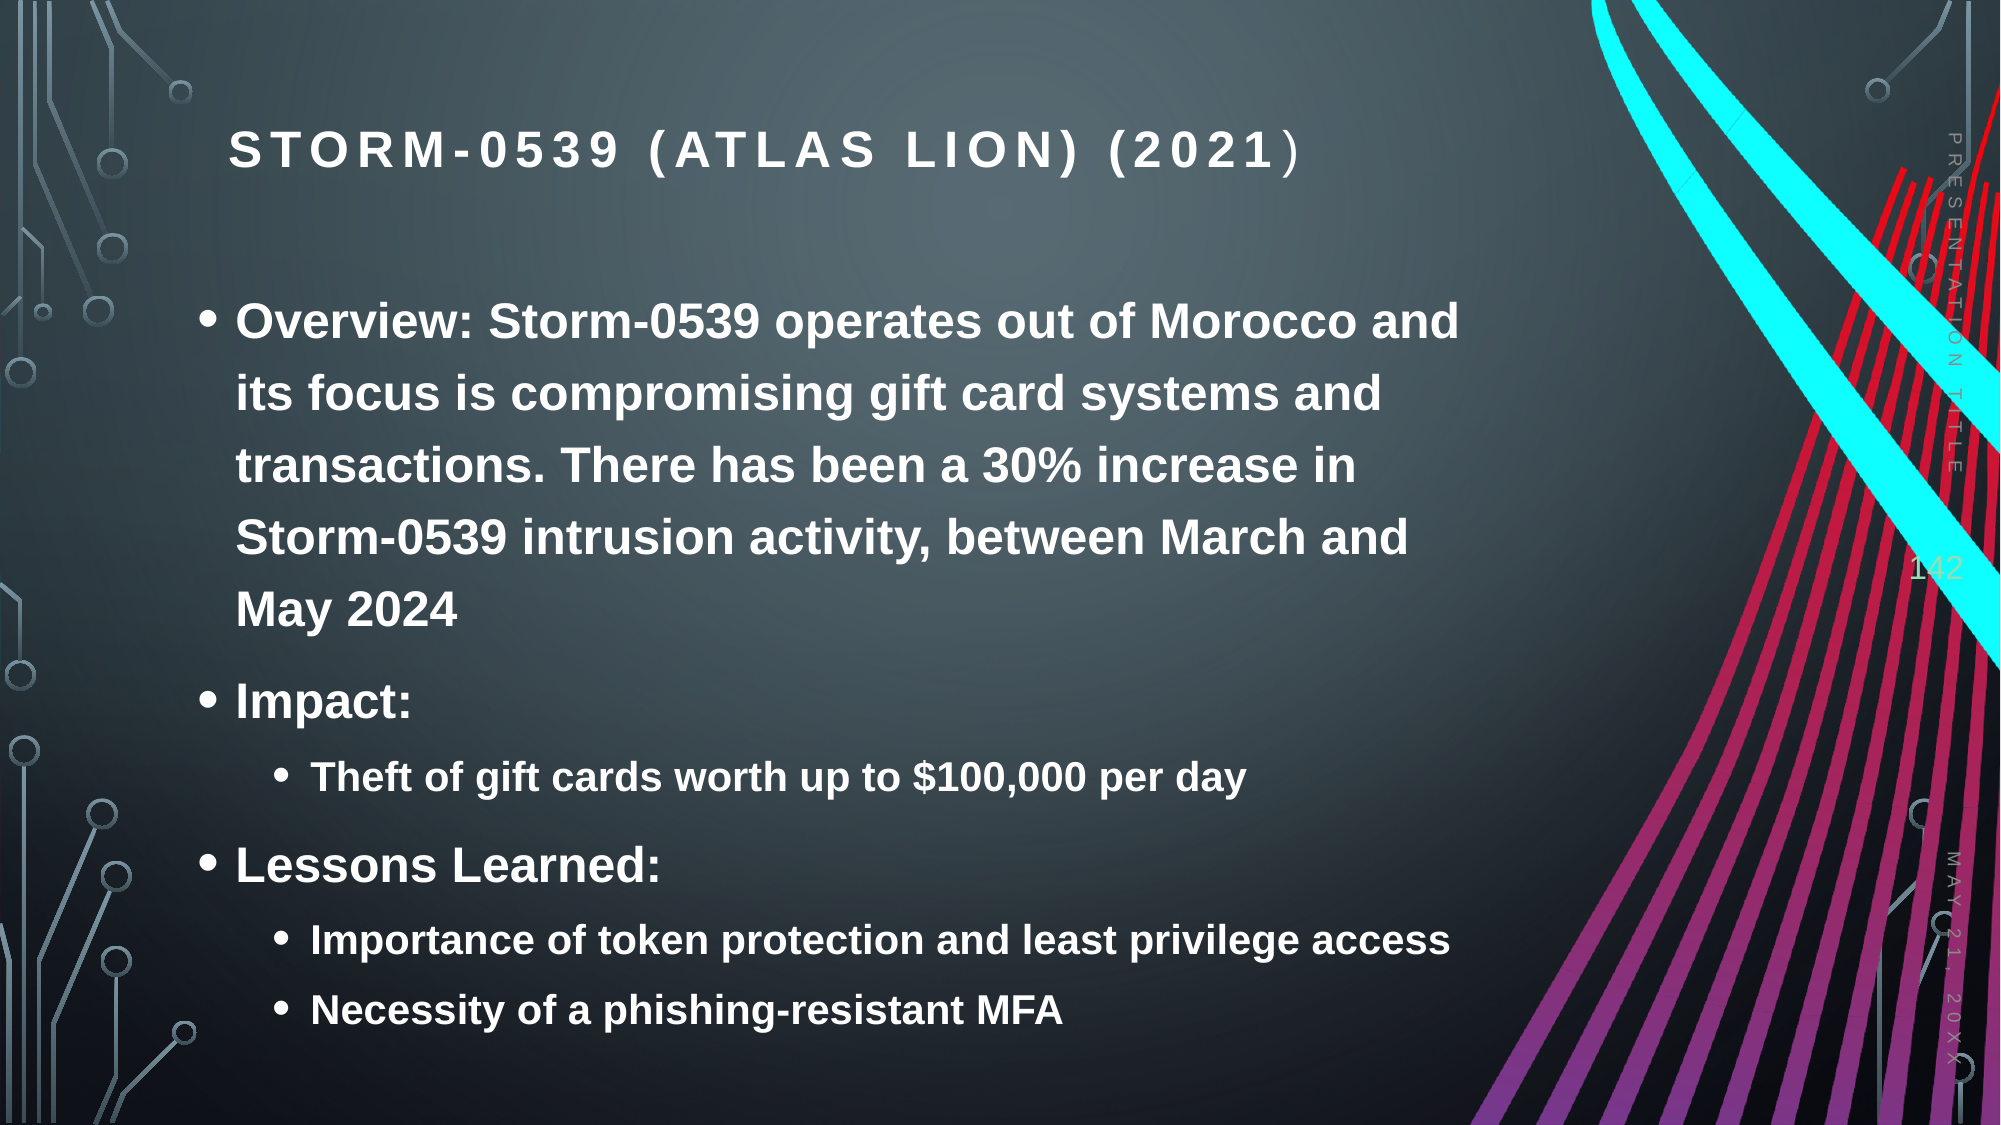

# Storm-0539 (atlas lion) (2021)
PRESENTATION TITLE
Overview: Storm-0539 operates out of Morocco and its focus is compromising gift card systems and transactions. There has been a 30% increase in Storm-0539 intrusion activity, between March and May 2024
Impact:
Theft of gift cards worth up to $100,000 per day
Lessons Learned:
Importance of token protection and least privilege access
Necessity of a phishing-resistant MFA
142
May 21, 20XX